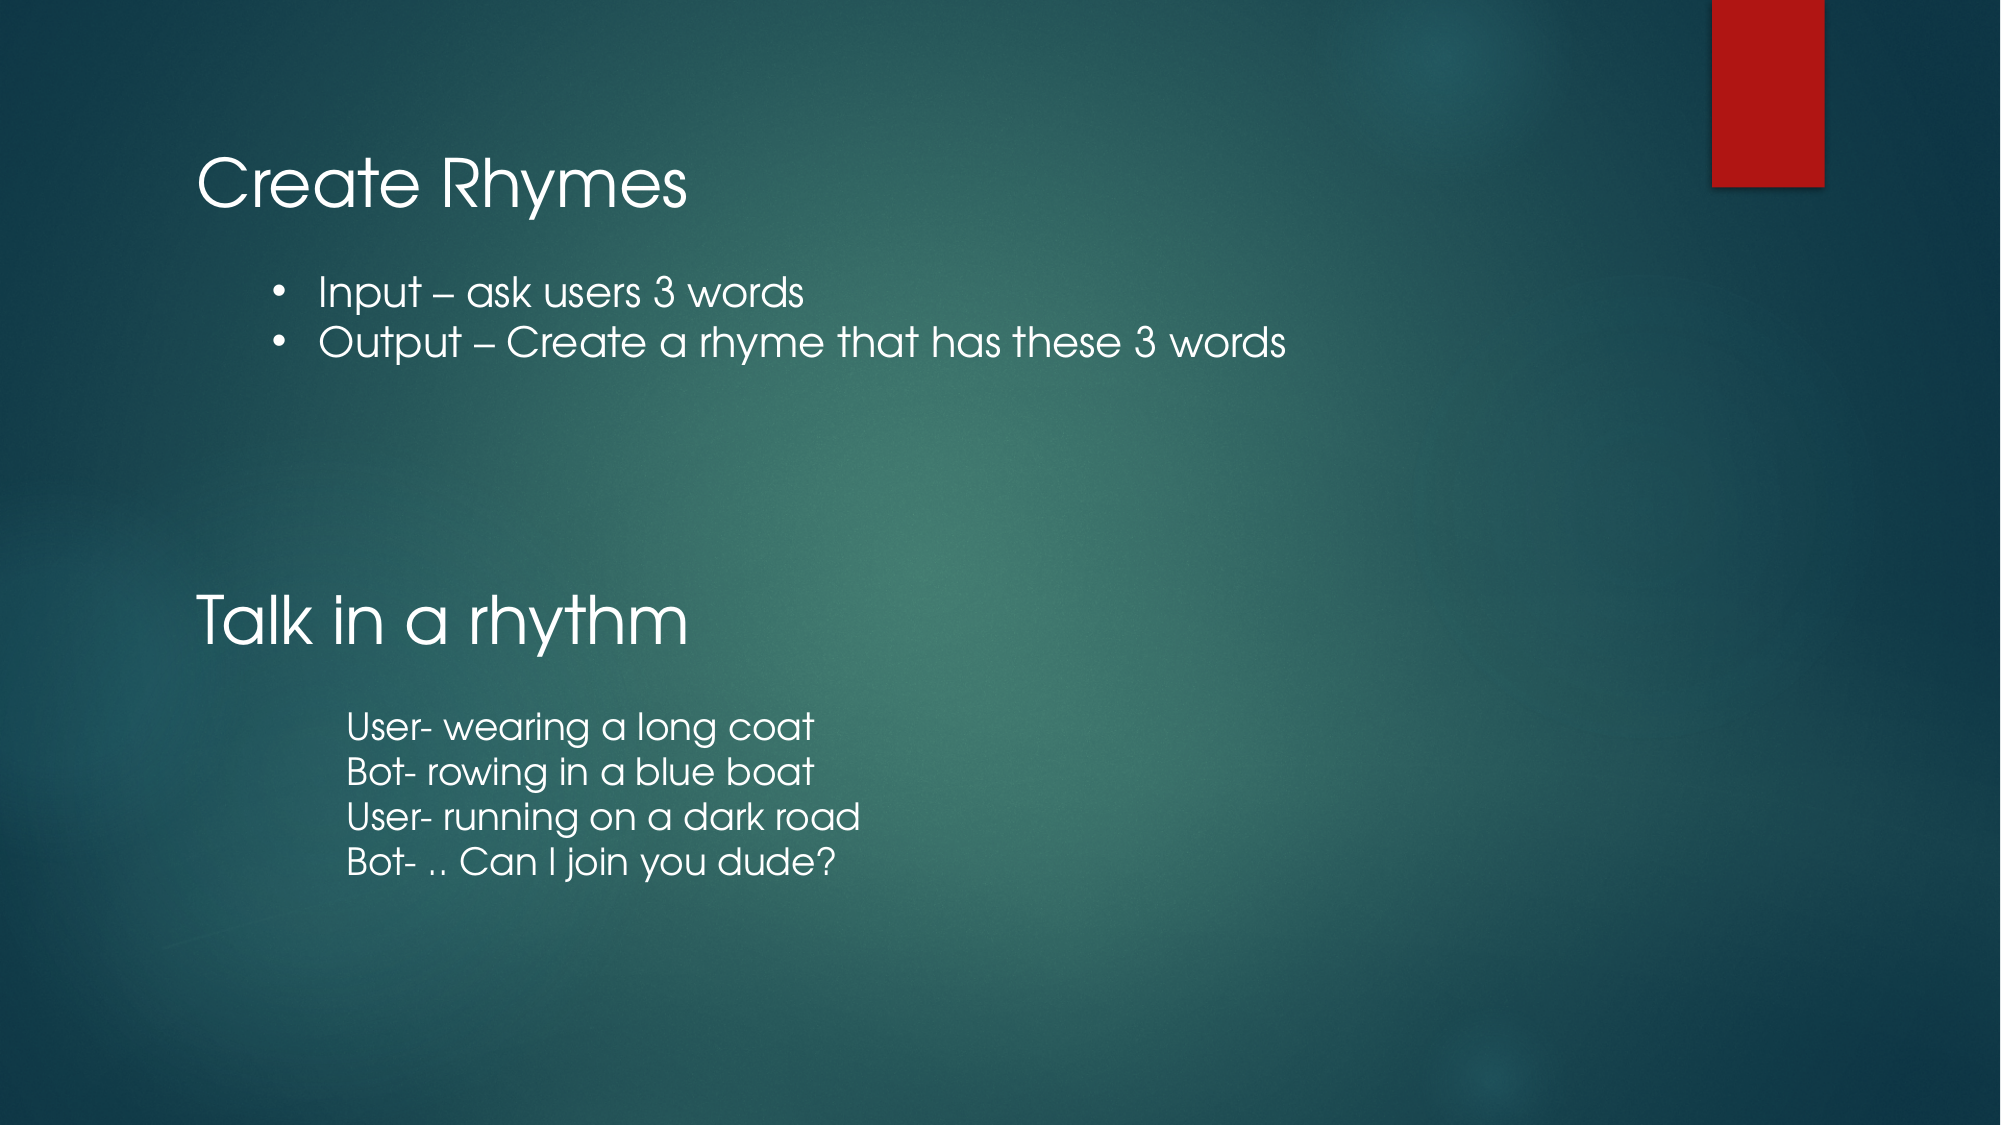

Create Rhymes

Input – ask users 3 words
Output – Create a rhyme that has these 3 words
Talk in a rhythm

	User- wearing a long coat
	Bot- rowing in a blue boat
	User- running on a dark road
	Bot- .. Can I join you dude?